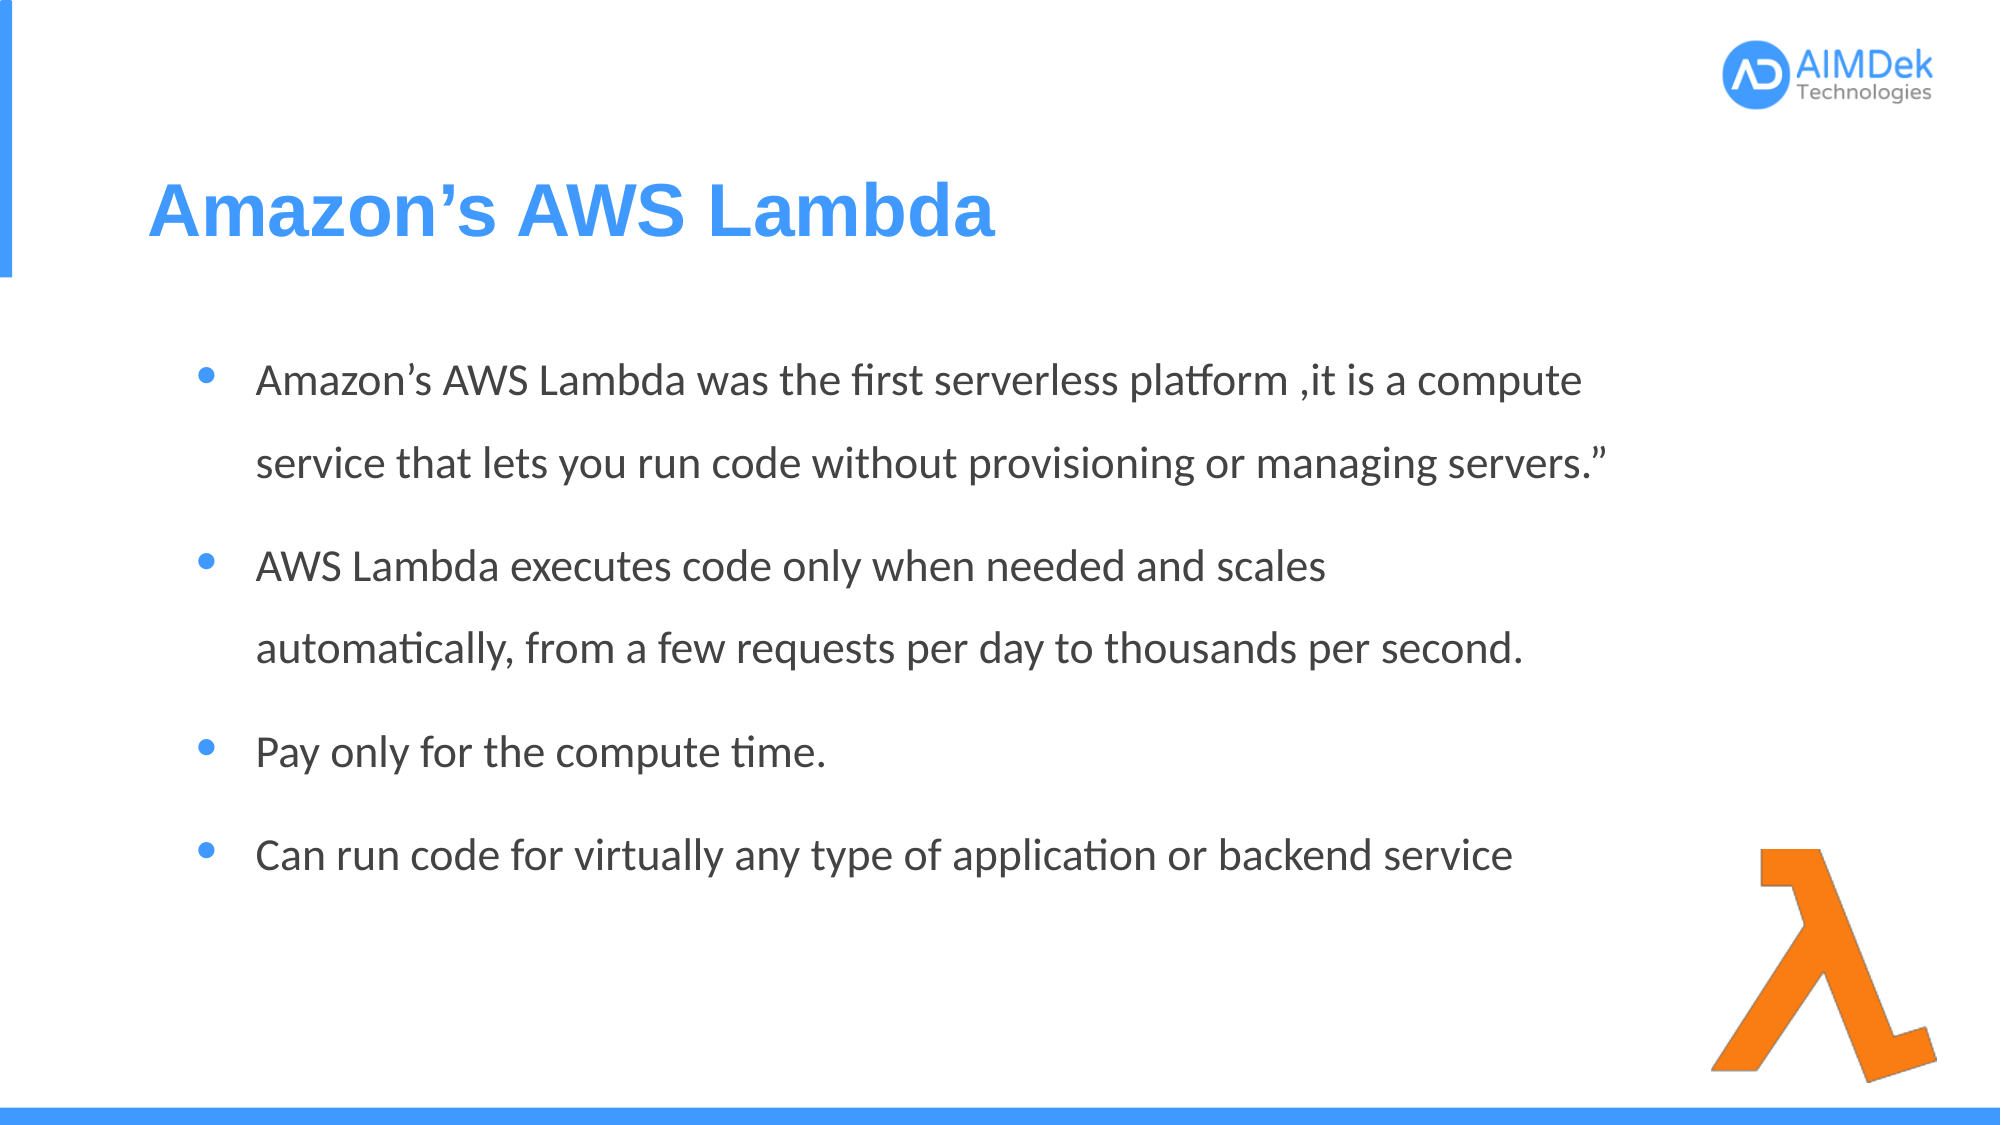

# Amazon’s AWS Lambda
Amazon’s AWS Lambda was the first serverless platform ,it is a compute service that lets you run code without provisioning or managing servers.”
AWS Lambda executes code only when needed and scales automatically, from a few requests per day to thousands per second.
Pay only for the compute time.
Can run code for virtually any type of application or backend service